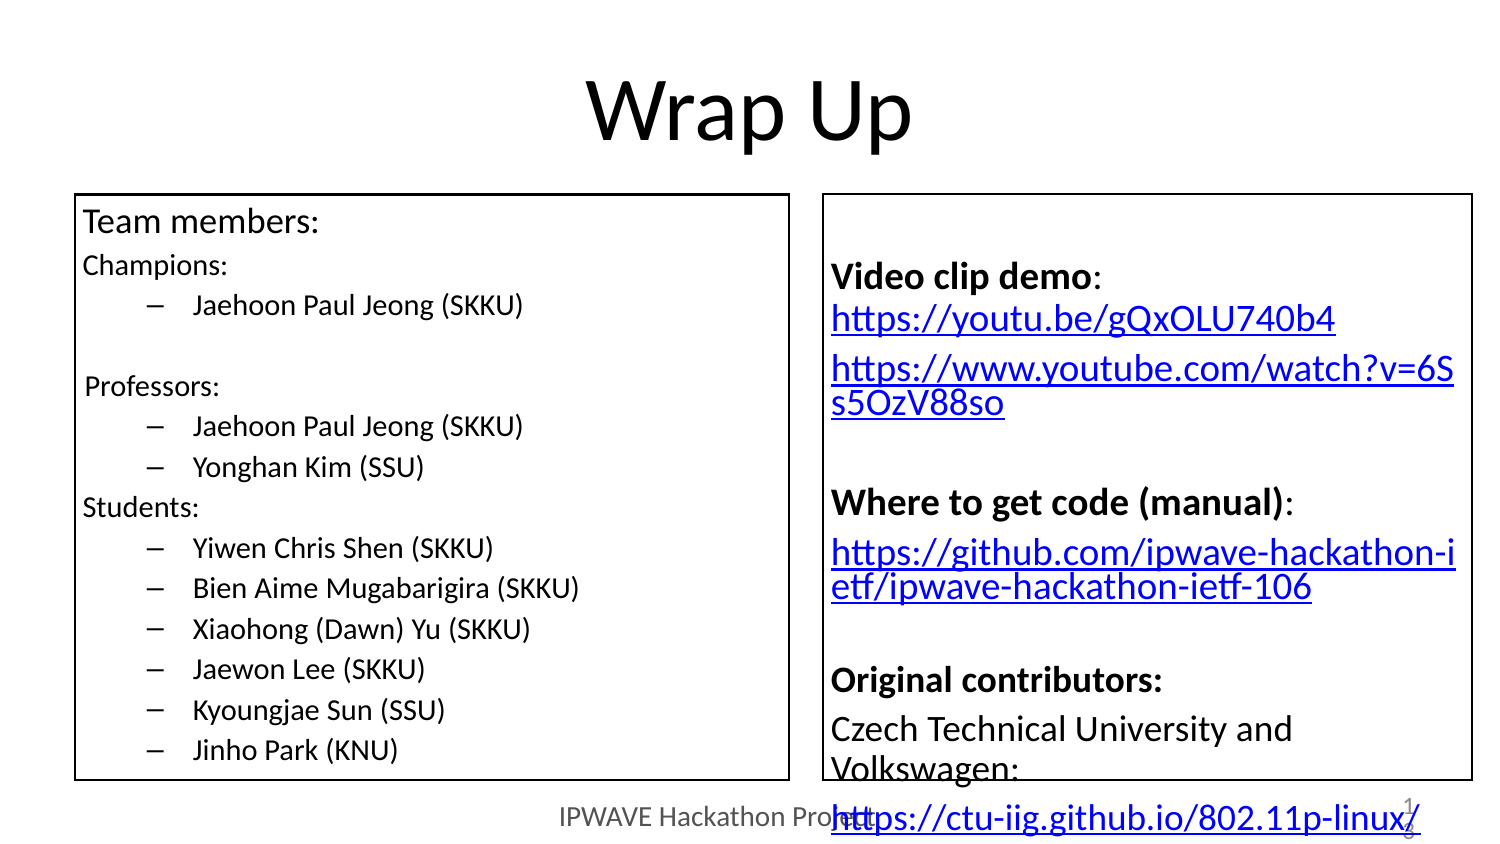

# Wrap Up

Video clip demo: https://youtu.be/gQxOLU740b4
https://www.youtube.com/watch?v=6Ss5OzV88so

Where to get code (manual):
https://github.com/ipwave-hackathon-ietf/ipwave-hackathon-ietf-106

Original contributors:
Czech Technical University and Volkswagen:
https://ctu-iig.github.io/802.11p-linux/

Team members:
Champions:
Jaehoon Paul Jeong (SKKU)

Professors:
Jaehoon Paul Jeong (SKKU)
Yonghan Kim (SSU)
Students:
Yiwen Chris Shen (SKKU)
Bien Aime Mugabarigira (SKKU)
Xiaohong (Dawn) Yu (SKKU)
Jaewon Lee (SKKU)
Kyoungjae Sun (SSU)
Jinho Park (KNU)

13